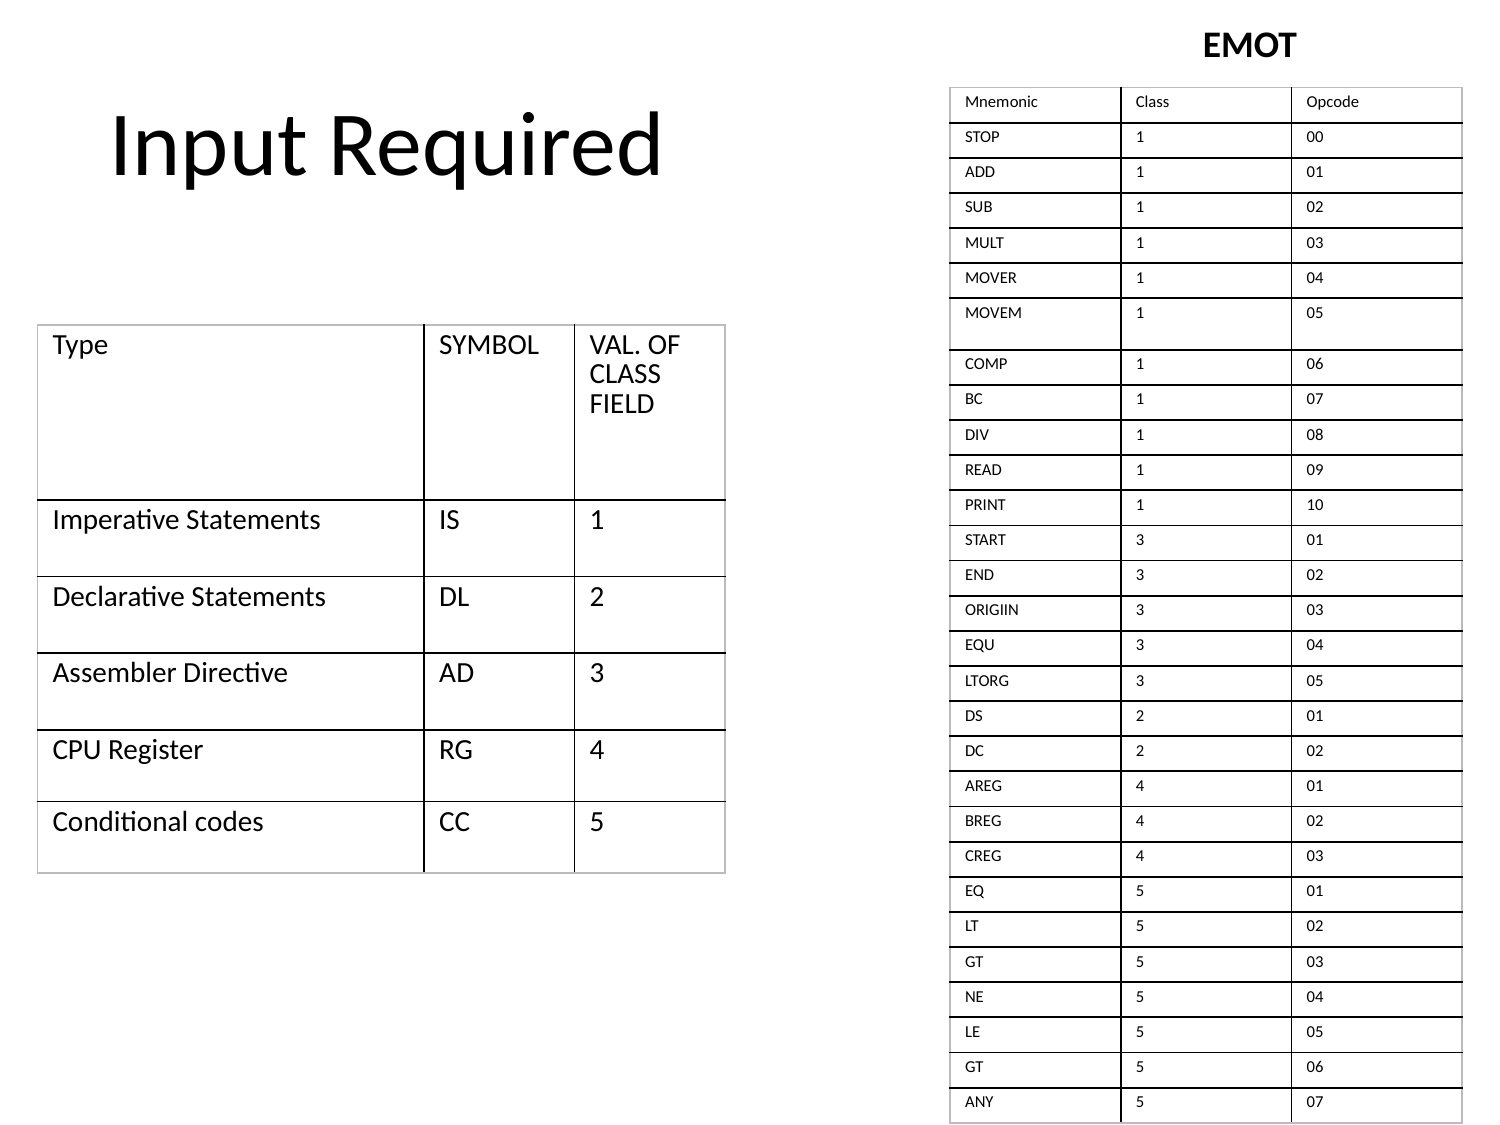

EMOT
# Input Required
| Mnemonic | Class | Opcode |
| --- | --- | --- |
| STOP | 1 | 00 |
| ADD | 1 | 01 |
| SUB | 1 | 02 |
| MULT | 1 | 03 |
| MOVER | 1 | 04 |
| MOVEM | 1 | 05 |
| COMP | 1 | 06 |
| BC | 1 | 07 |
| DIV | 1 | 08 |
| READ | 1 | 09 |
| PRINT | 1 | 10 |
| START | 3 | 01 |
| END | 3 | 02 |
| ORIGIIN | 3 | 03 |
| EQU | 3 | 04 |
| LTORG | 3 | 05 |
| DS | 2 | 01 |
| DC | 2 | 02 |
| AREG | 4 | 01 |
| BREG | 4 | 02 |
| CREG | 4 | 03 |
| EQ | 5 | 01 |
| LT | 5 | 02 |
| GT | 5 | 03 |
| NE | 5 | 04 |
| LE | 5 | 05 |
| GT | 5 | 06 |
| ANY | 5 | 07 |
| Type | SYMBOL | VAL. OF CLASS FIELD |
| --- | --- | --- |
| Imperative Statements | IS | 1 |
| Declarative Statements | DL | 2 |
| Assembler Directive | AD | 3 |
| CPU Register | RG | 4 |
| Conditional codes | CC | 5 |